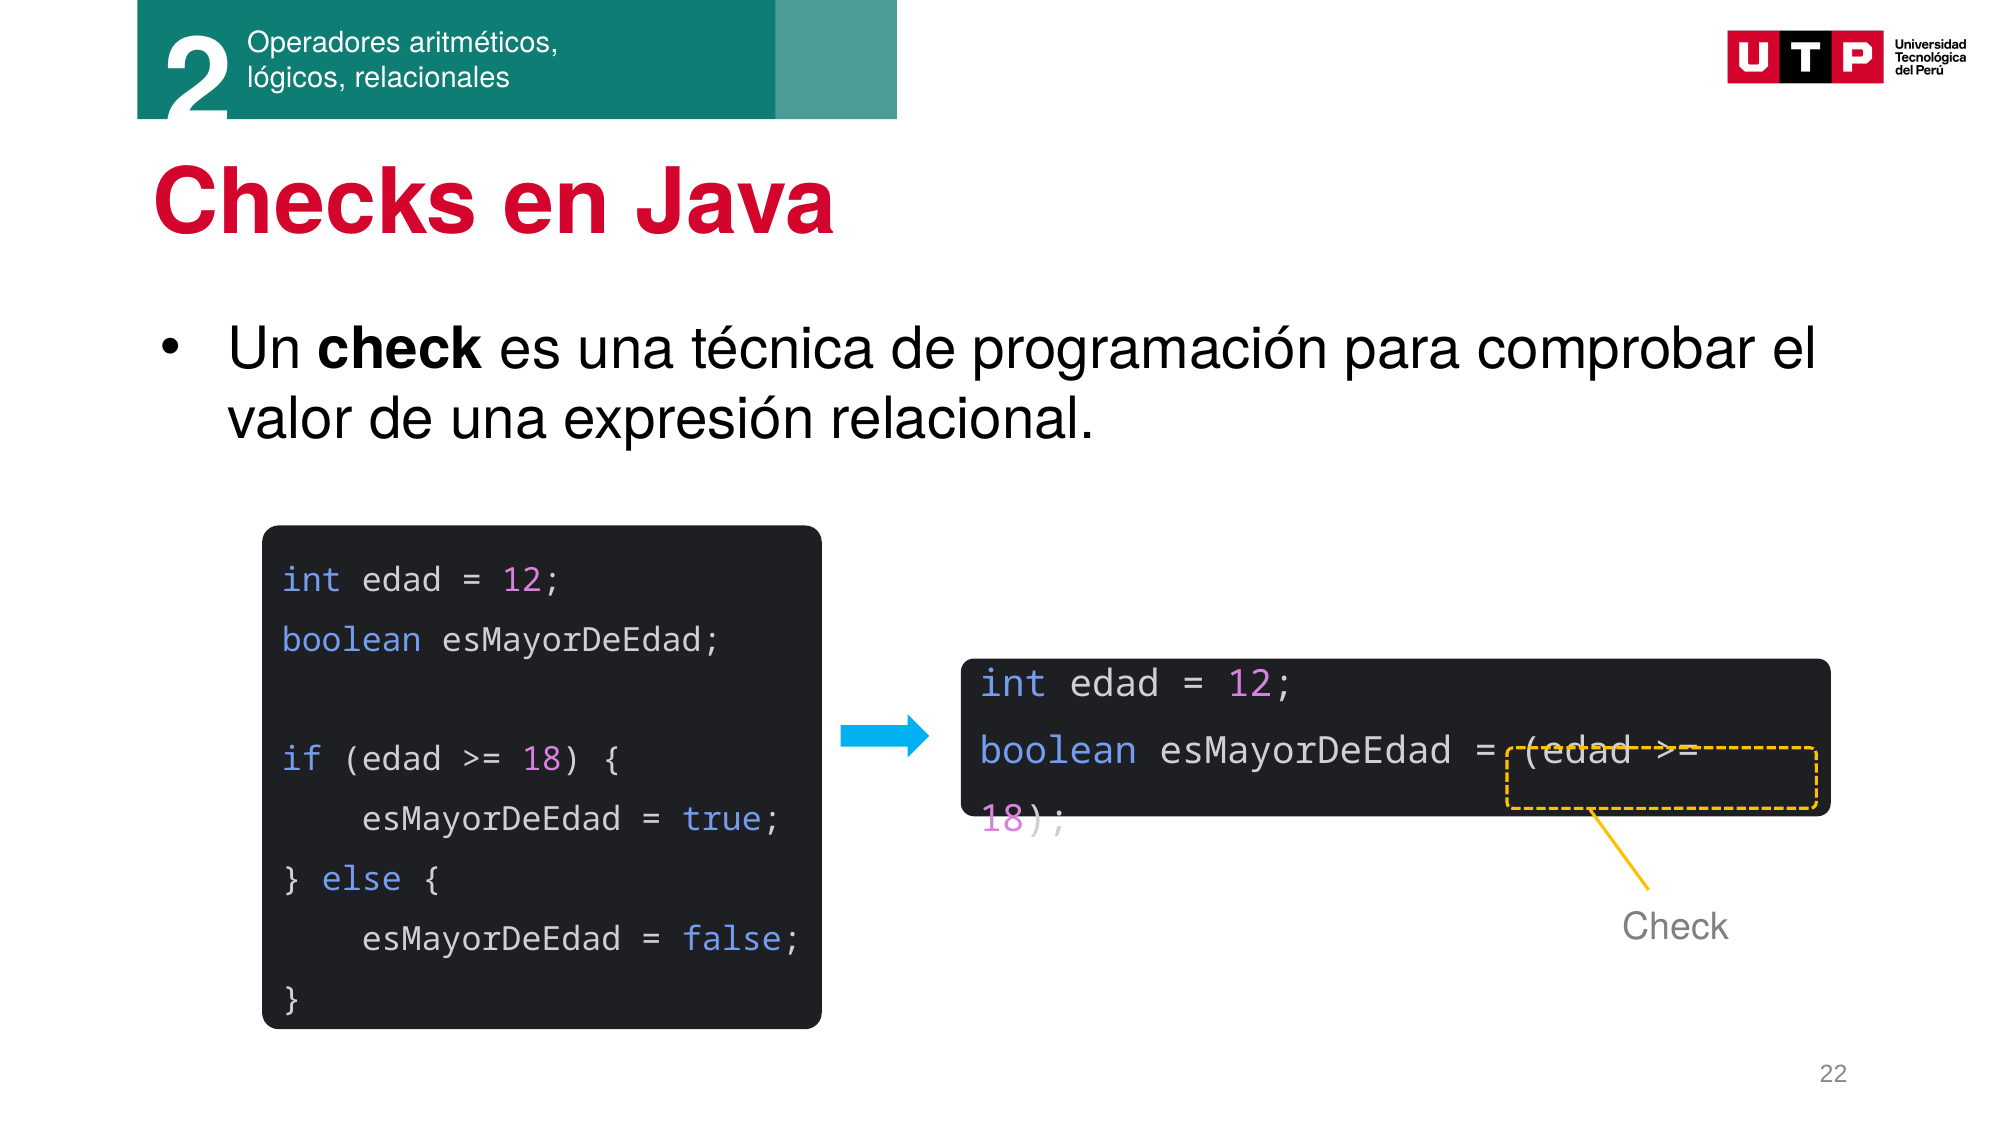

2

Operadores aritméticos, lógicos, relacionales
# Checks en Java
Un check es una técnica de programación para comprobar el valor de una expresión relacional.
int edad = 12;
boolean esMayorDeEdad;
if (edad >= 18) {
    esMayorDeEdad = true;
} else {
    esMayorDeEdad = false;
}
int edad = 12;
boolean esMayorDeEdad = (edad >= 18);

Check

22